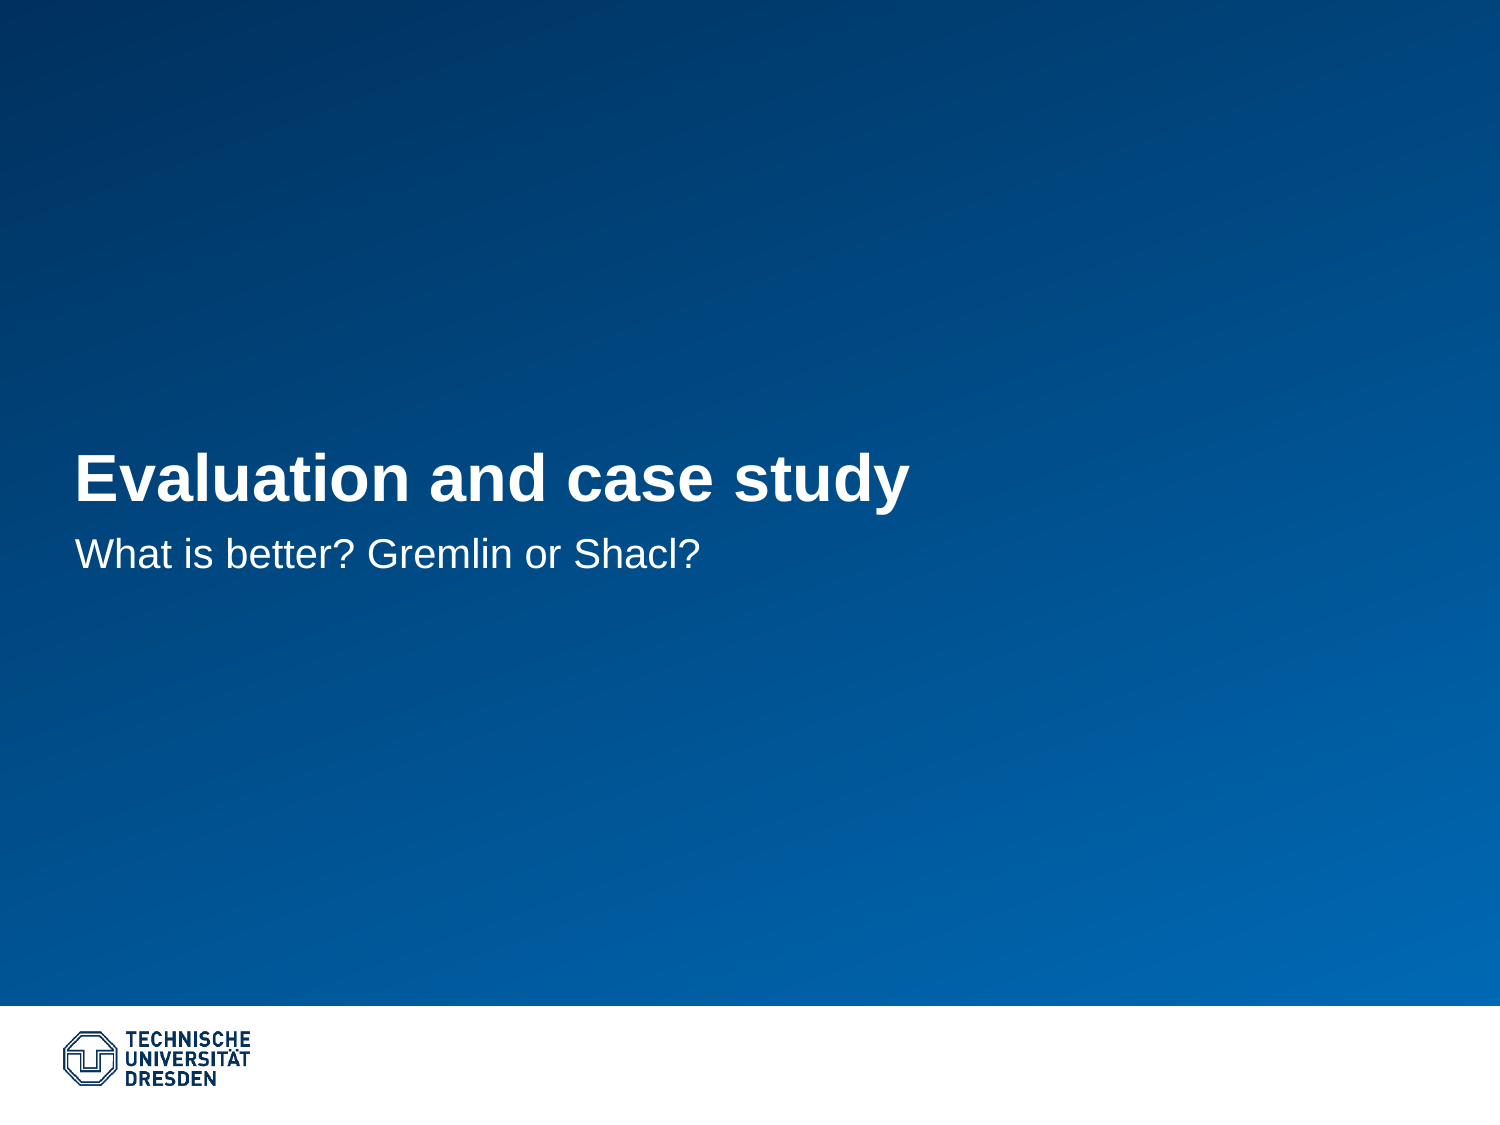

Evaluation and case study
What is better? Gremlin or Shacl?